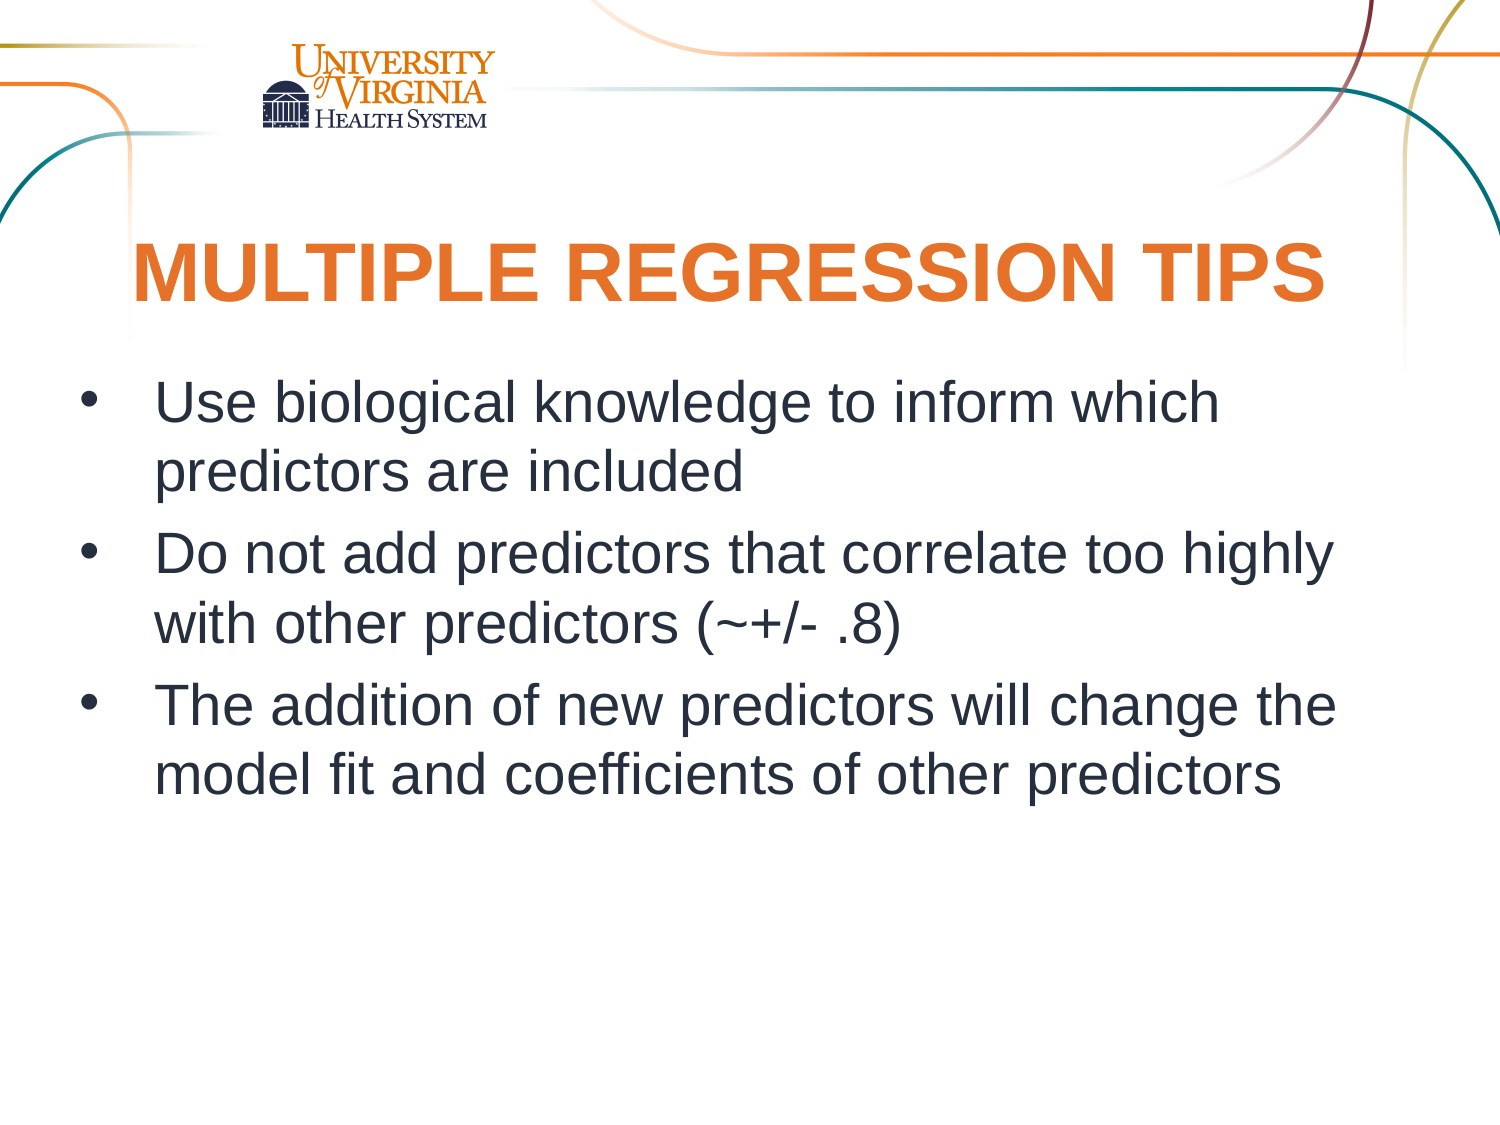

Multiple regression Tips

Use biological knowledge to inform which predictors are included
Do not add predictors that correlate too highly with other predictors (~+/- .8)
The addition of new predictors will change the model fit and coefficients of other predictors